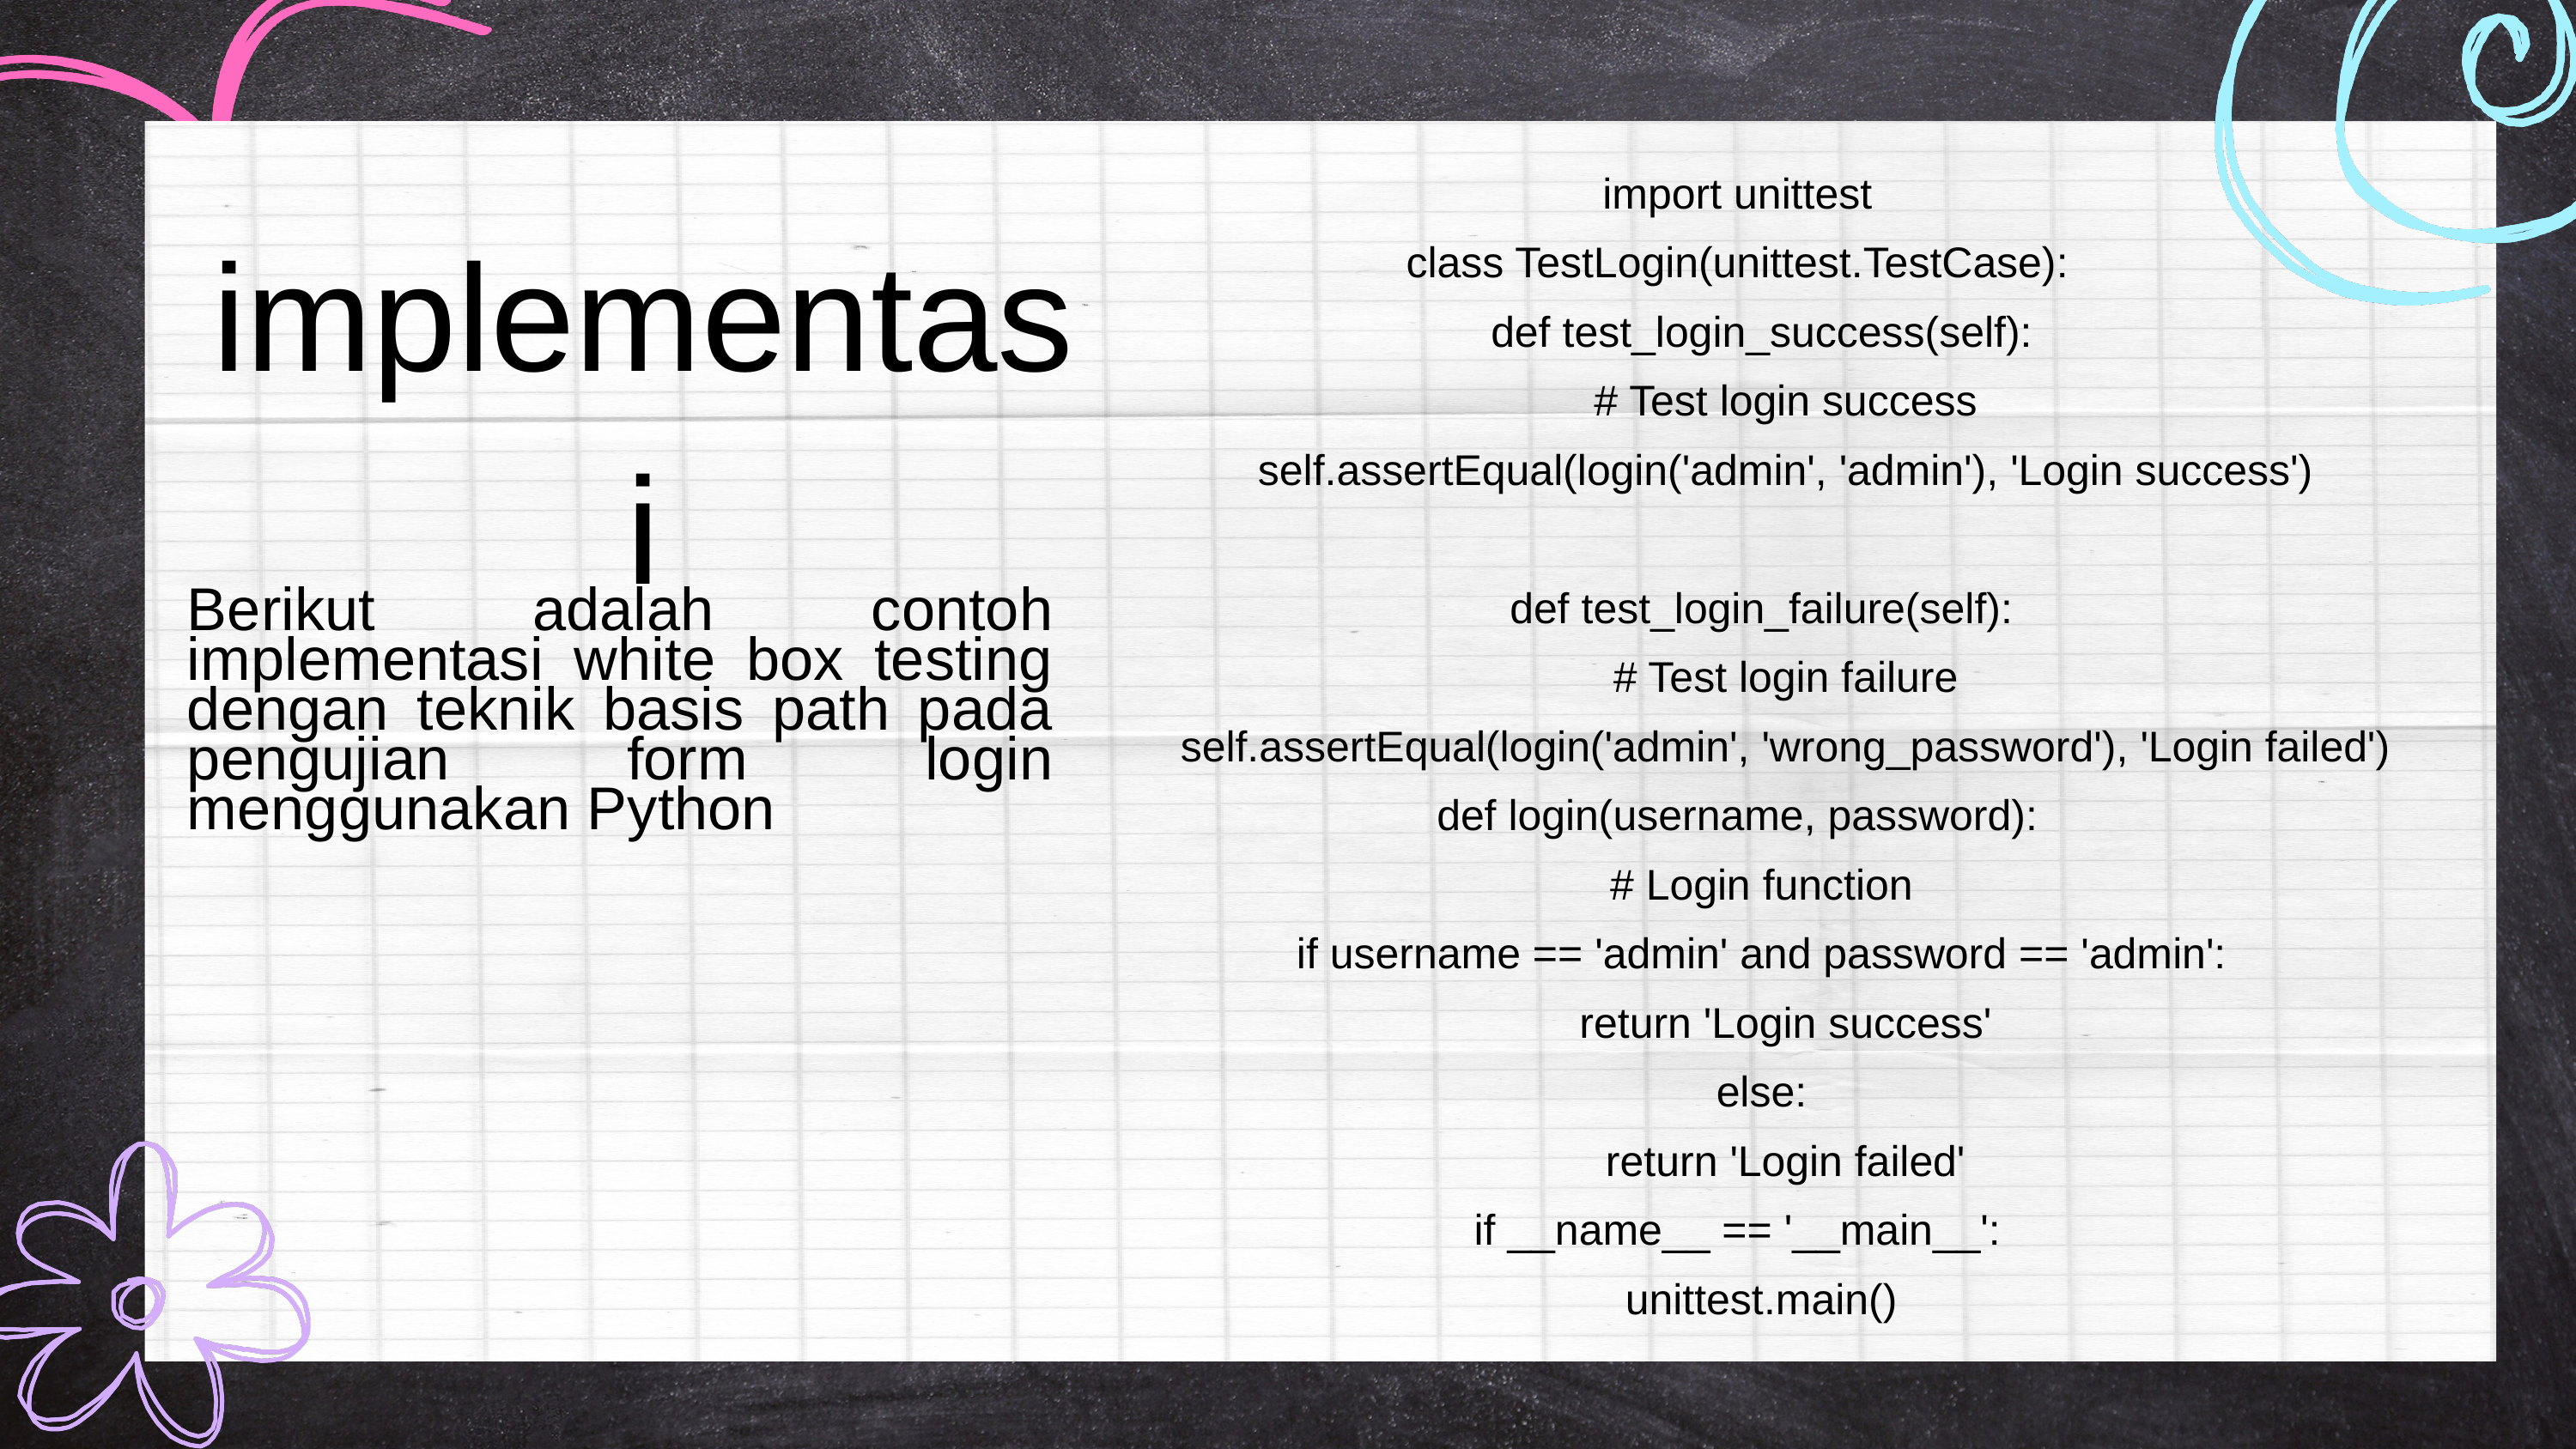

import unittest
class TestLogin(unittest.TestCase):
    def test_login_success(self):
        # Test login success
        self.assertEqual(login('admin', 'admin'), 'Login success')

    def test_login_failure(self):
        # Test login failure
        self.assertEqual(login('admin', 'wrong_password'), 'Login failed')
def login(username, password):
    # Login function
    if username == 'admin' and password == 'admin':
        return 'Login success'
    else:
        return 'Login failed'
if __name__ == '__main__':
    unittest.main()

implementasi
Berikut adalah contoh implementasi white box testing dengan teknik basis path pada pengujian form login menggunakan Python